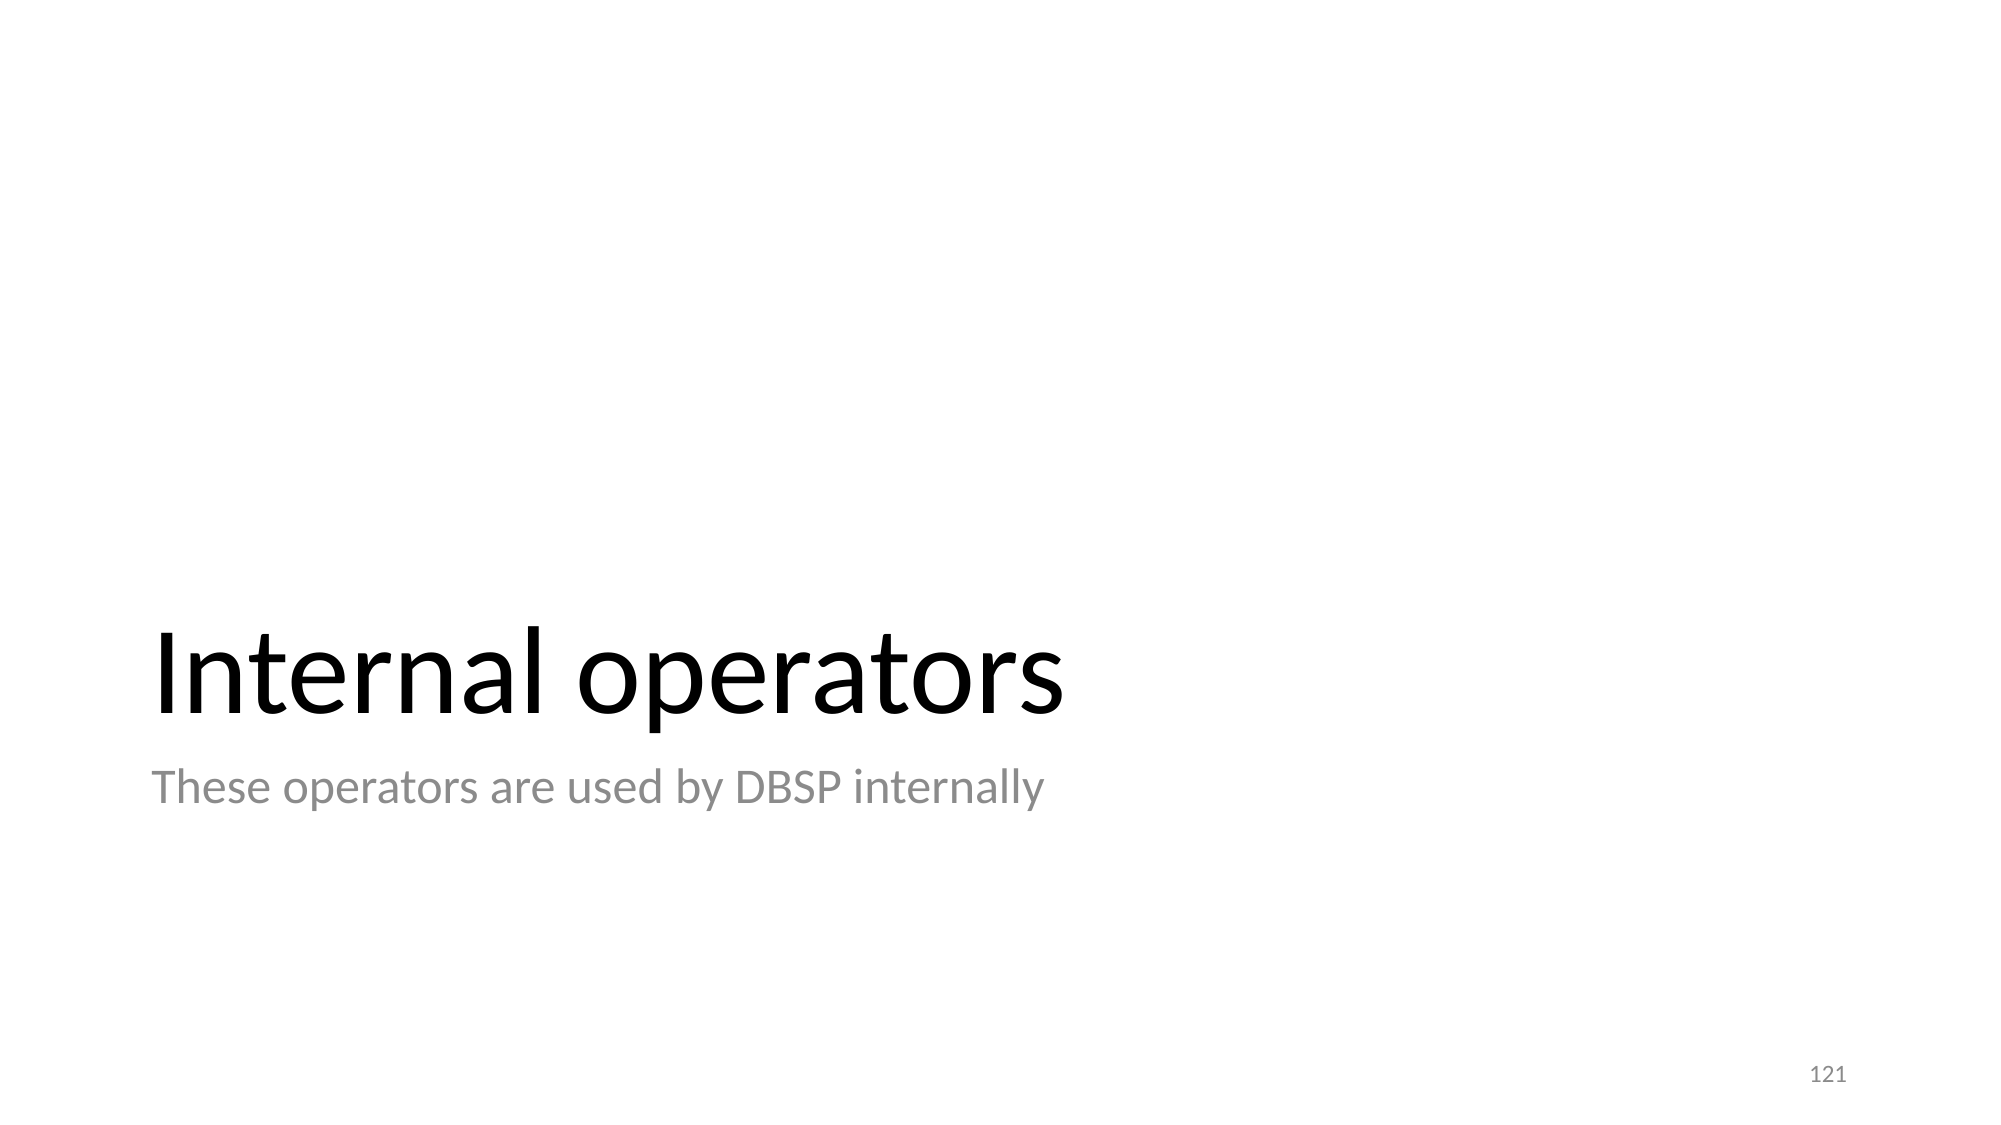

# Internal operators
These operators are used by DBSP internally
121